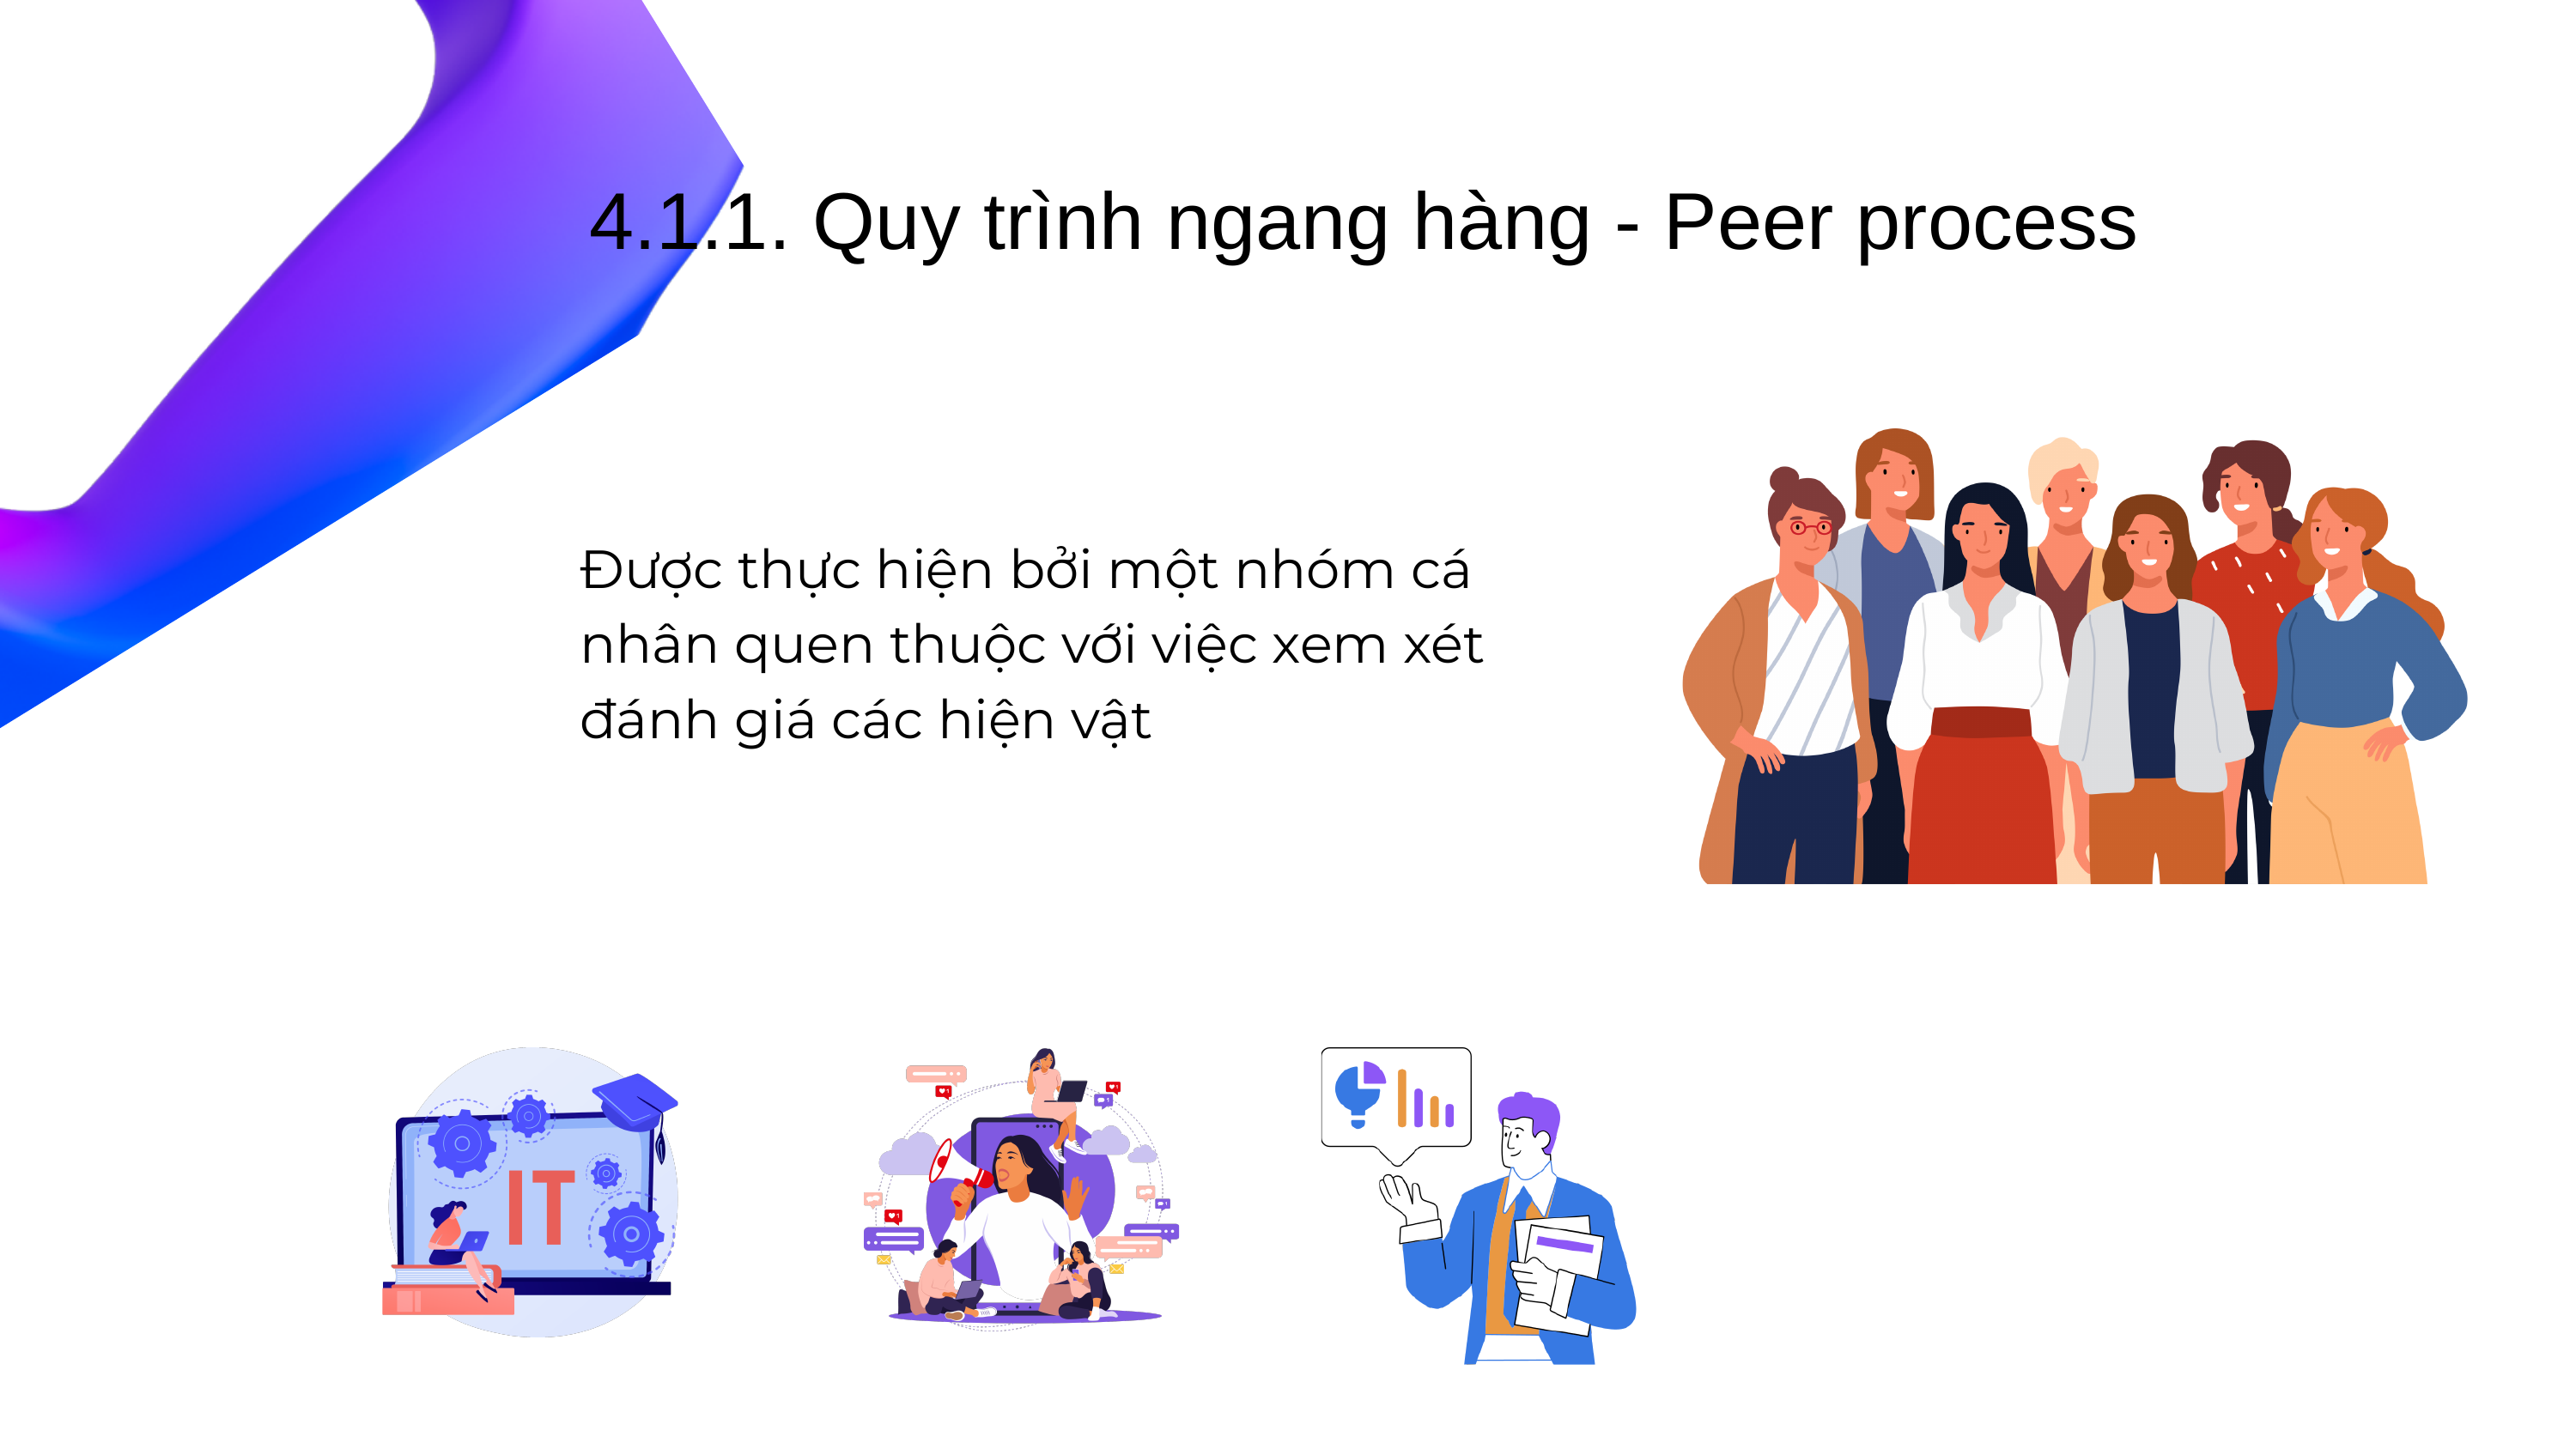

4.1.1. Quy trình ngang hàng - Peer process

Được thực hiện bởi một nhóm cá nhân quen thuộc với việc xem xét đánh giá các hiện vật